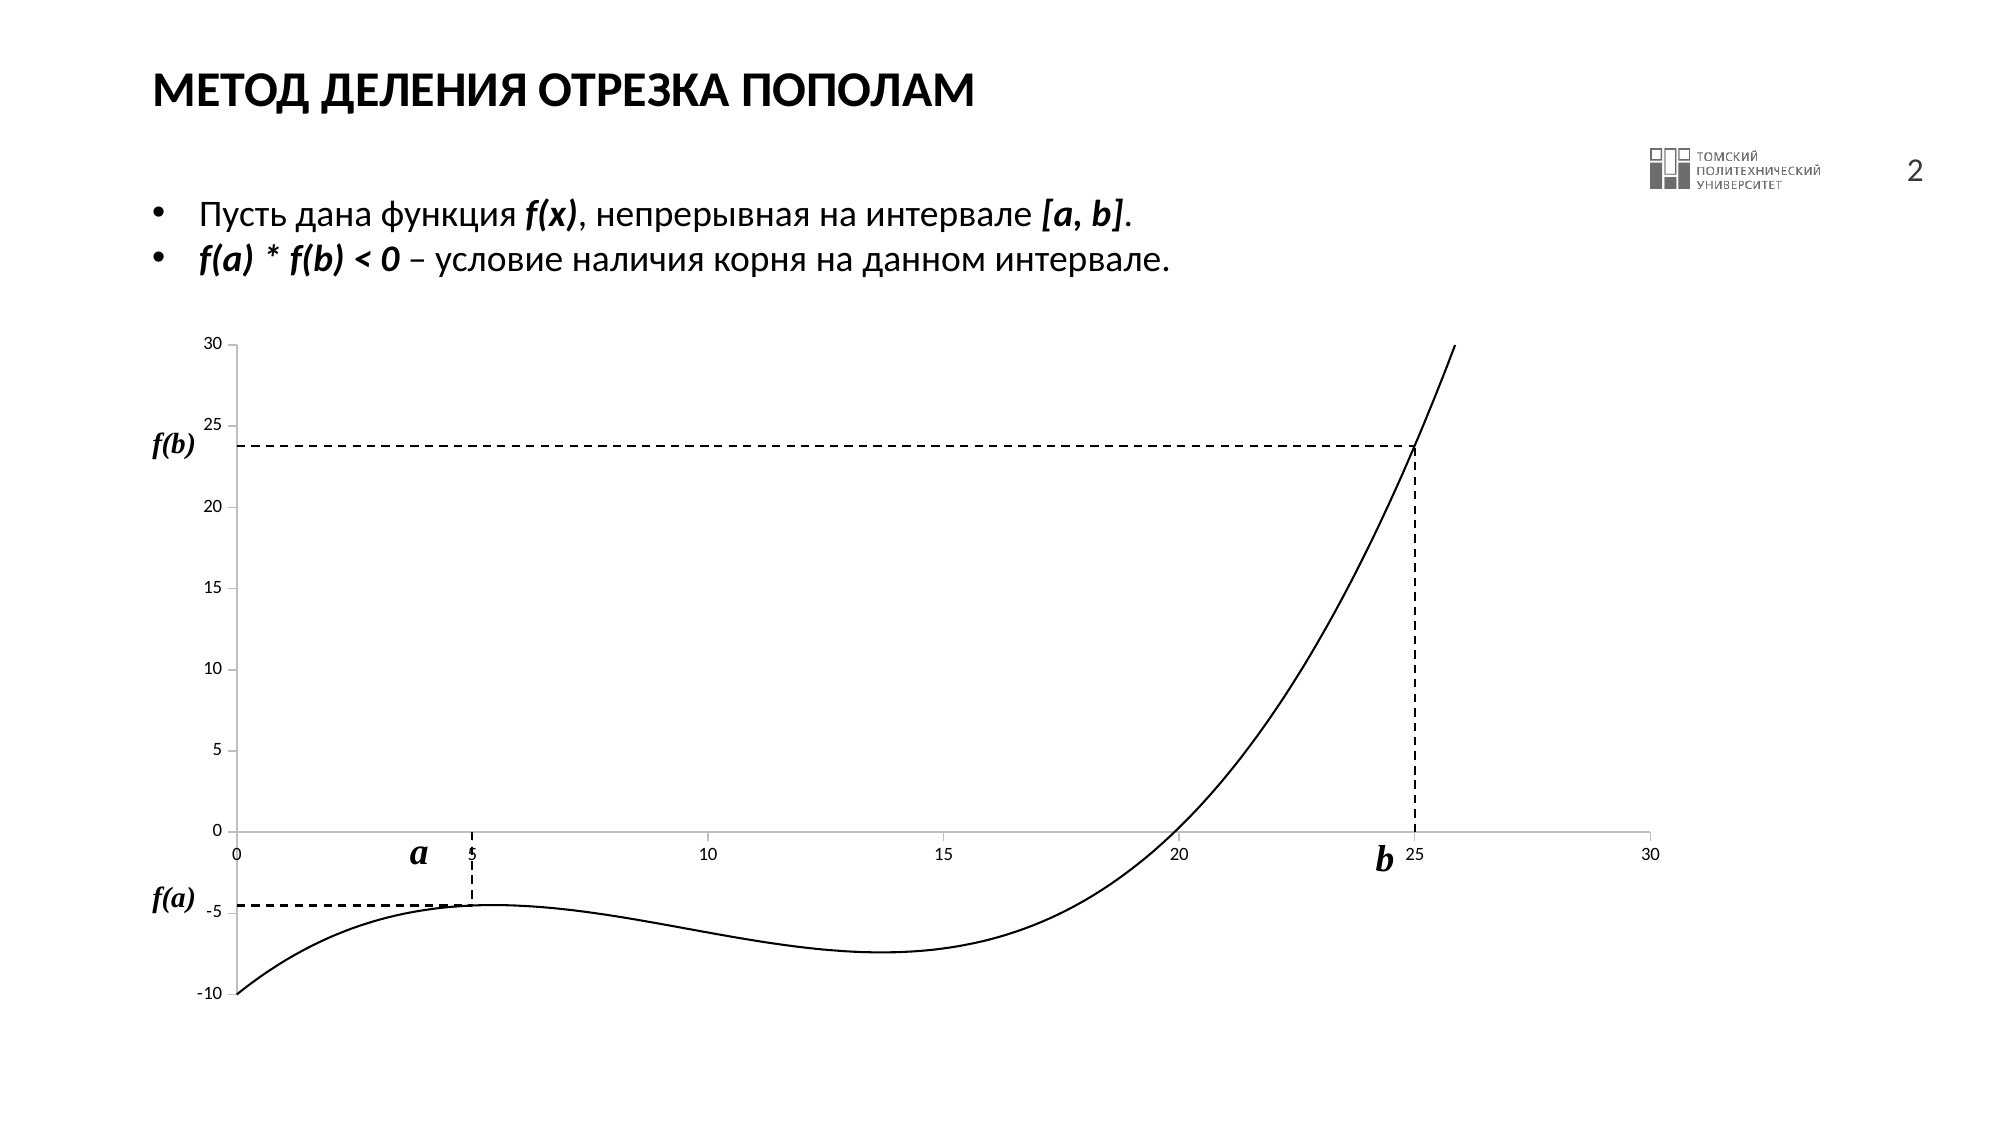

# МЕТОД ДЕЛЕНИЯ ОТРЕЗКА ПОПОЛАМ
Пусть дана функция f(x), непрерывная на интервале [a, b].
f(a) * f(b) < 0 – условие наличия корня на данном интервале.

### Chart

| Category |  |  |  |  |  |
|---|---|---|---|---|---|